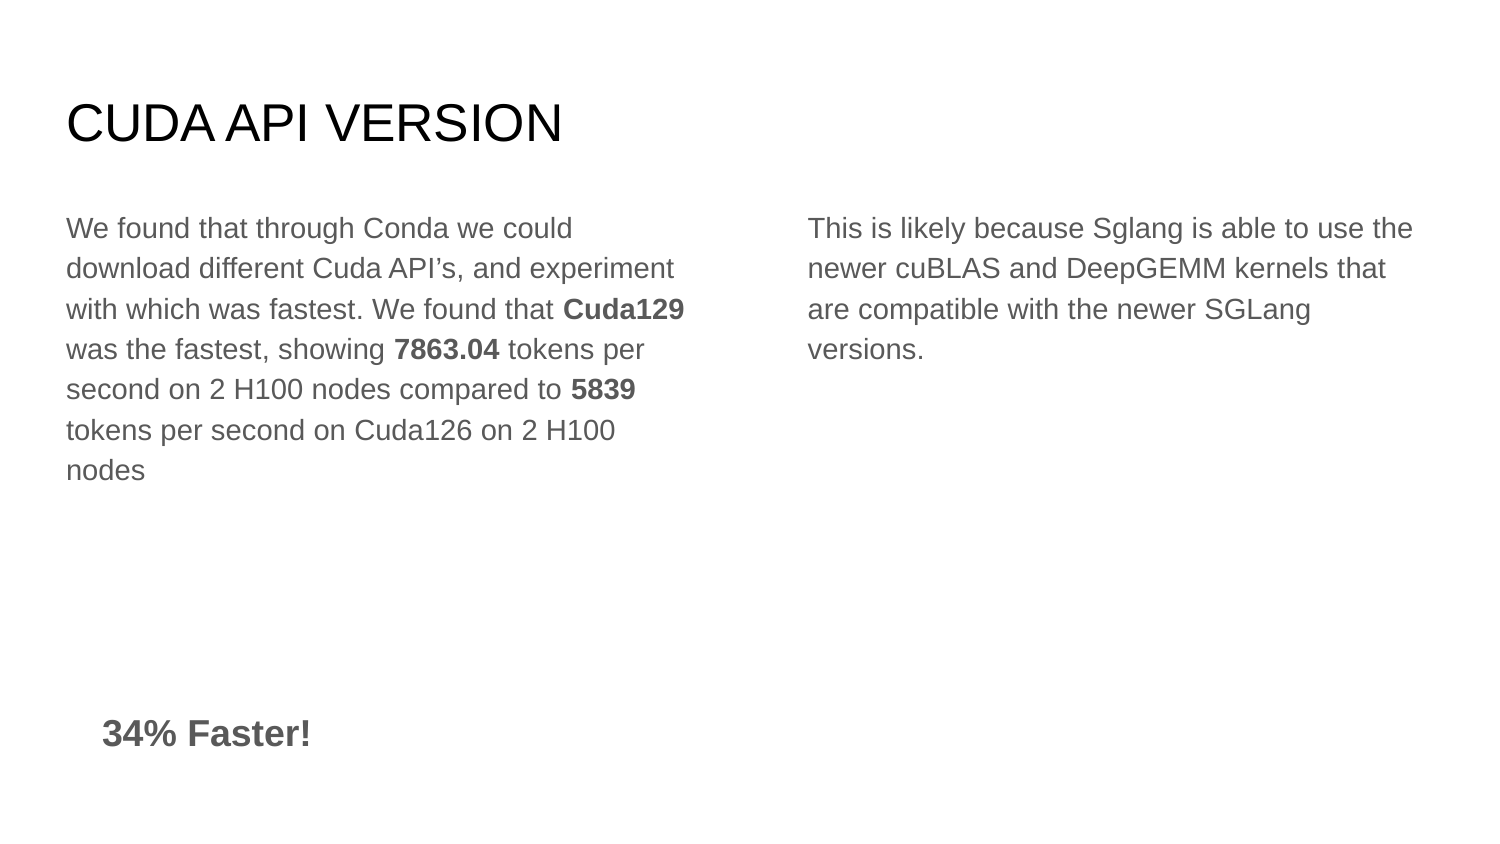

# CUDA API VERSION

We found that through Conda we could download different Cuda API’s, and experiment with which was fastest. We found that Cuda129 was the fastest, showing 7863.04 tokens per second on 2 H100 nodes compared to 5839 tokens per second on Cuda126 on 2 H100 nodes
This is likely because Sglang is able to use the newer cuBLAS and DeepGEMM kernels that are compatible with the newer SGLang versions.
34% Faster!